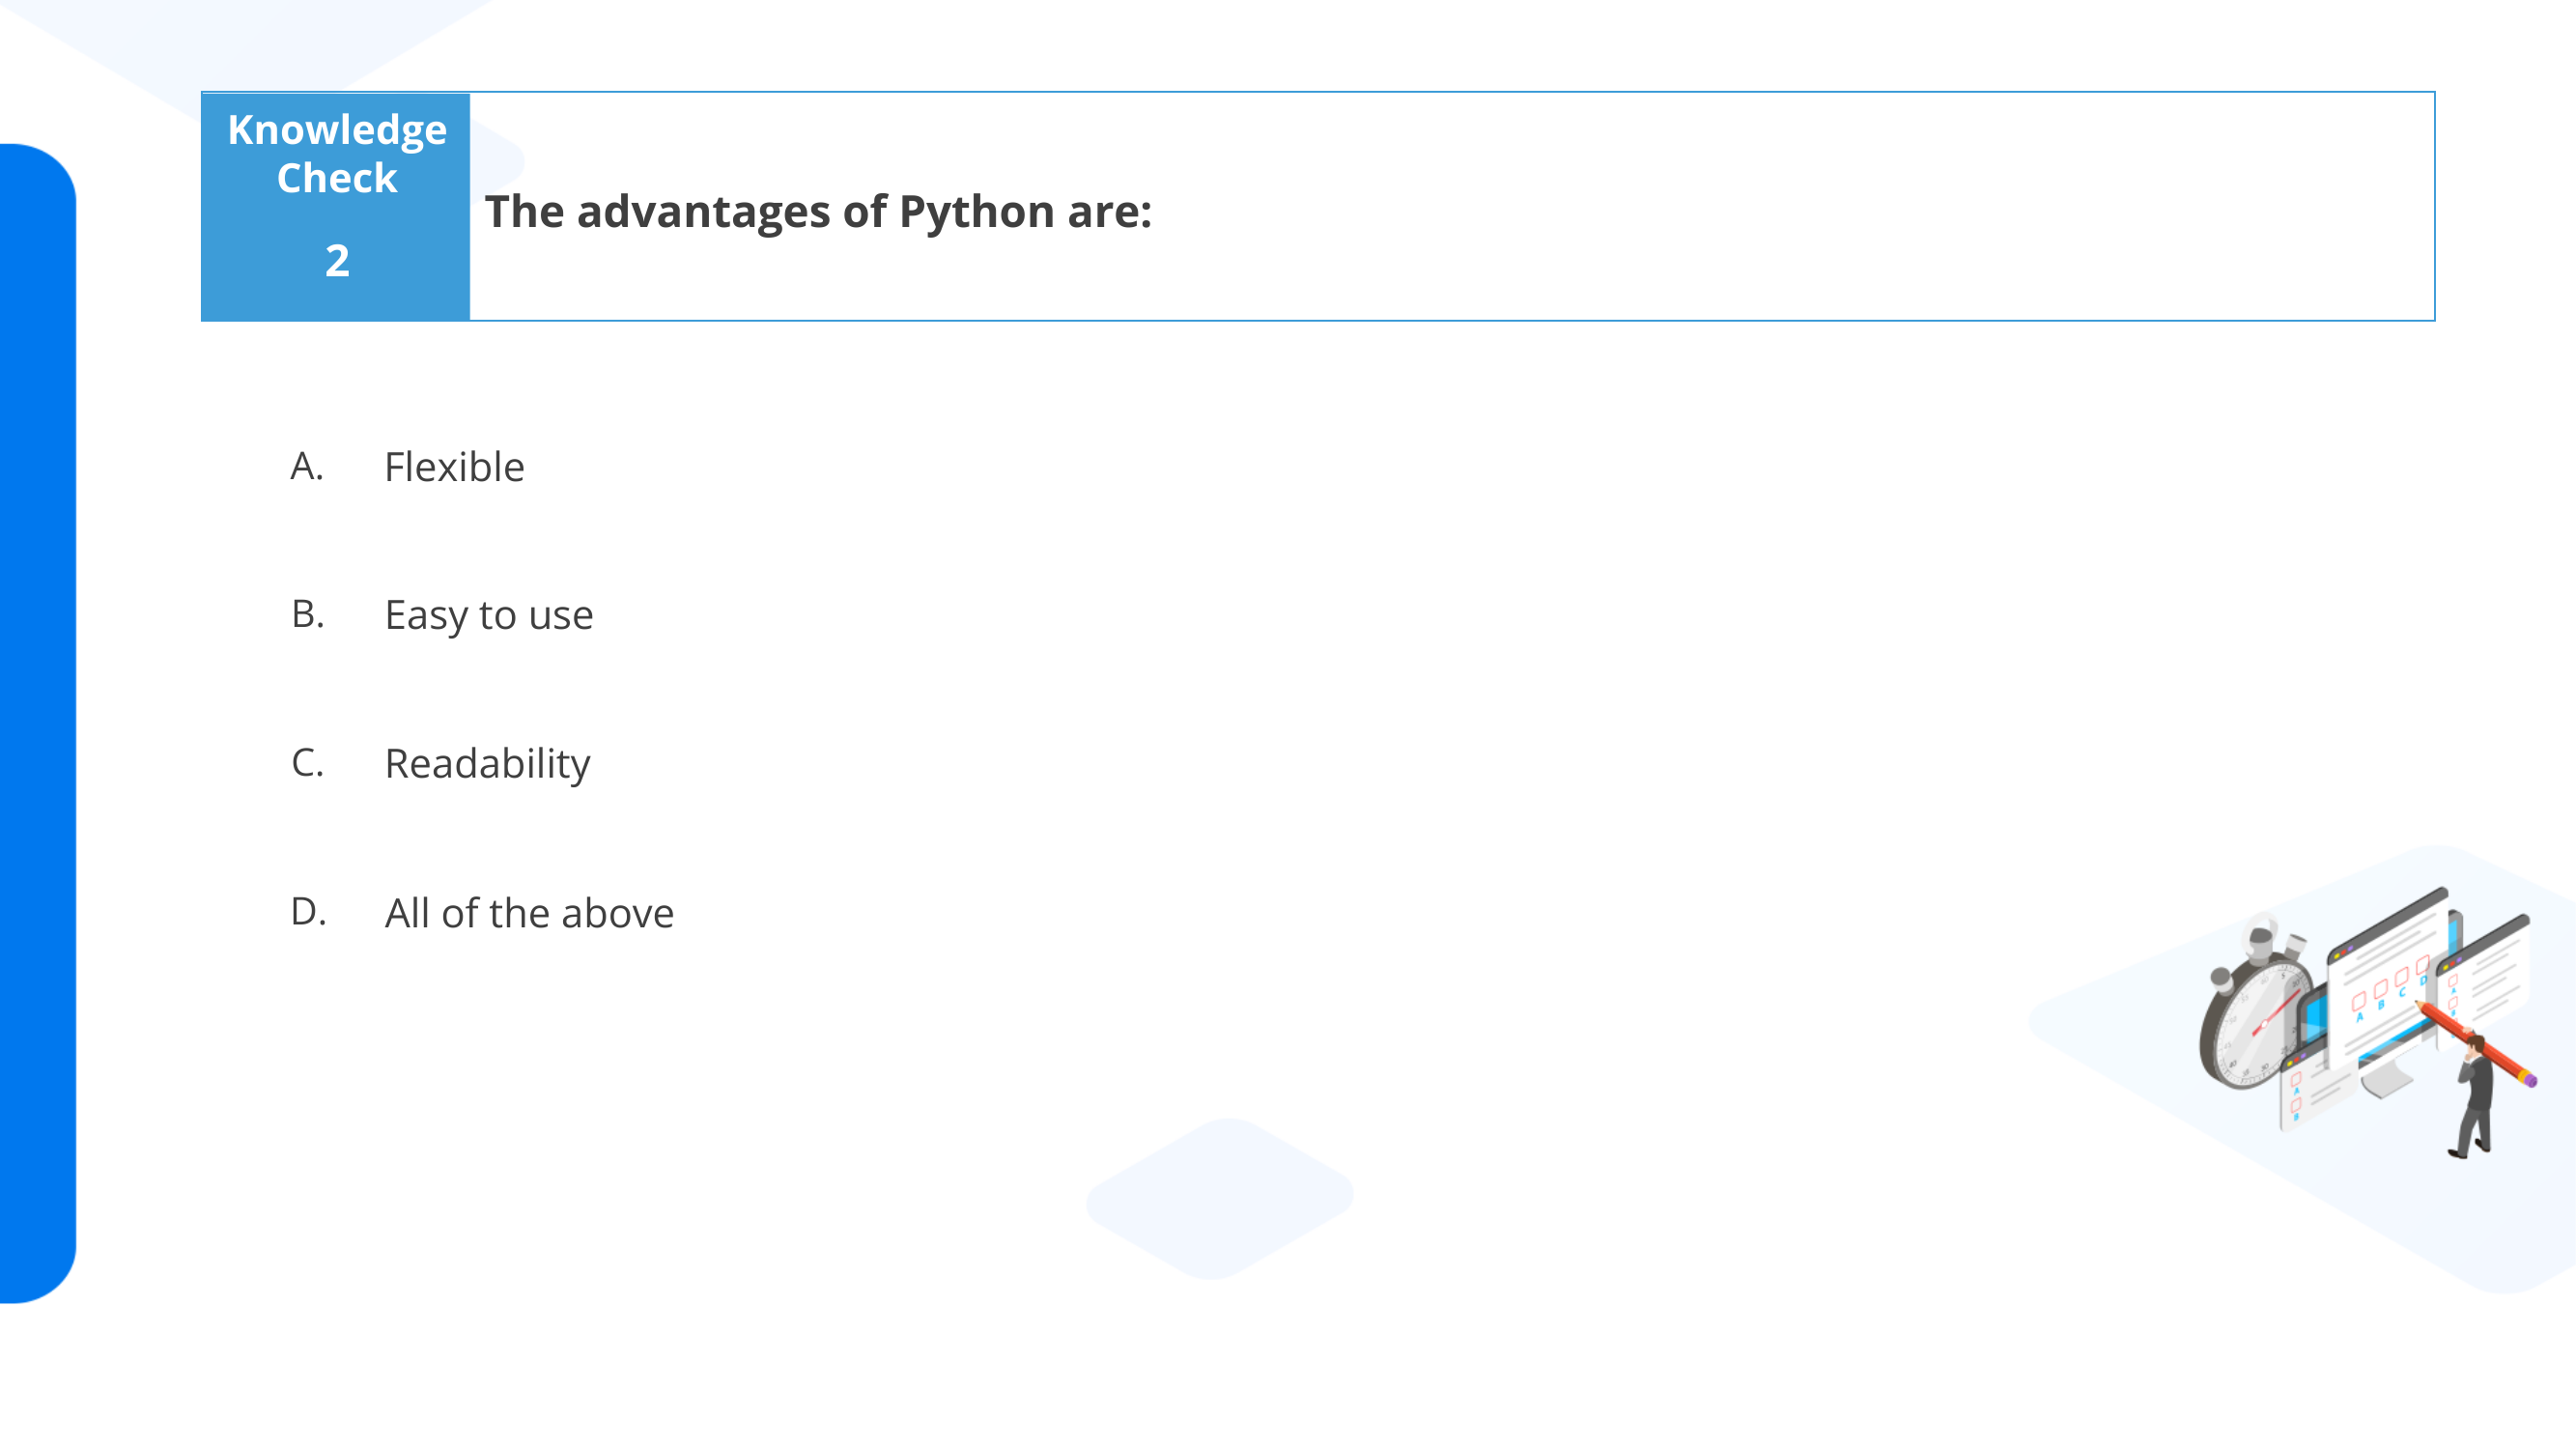

The advantages of Python are:​
2
Flexible​
Easy to use​
Readability​
All of the above​